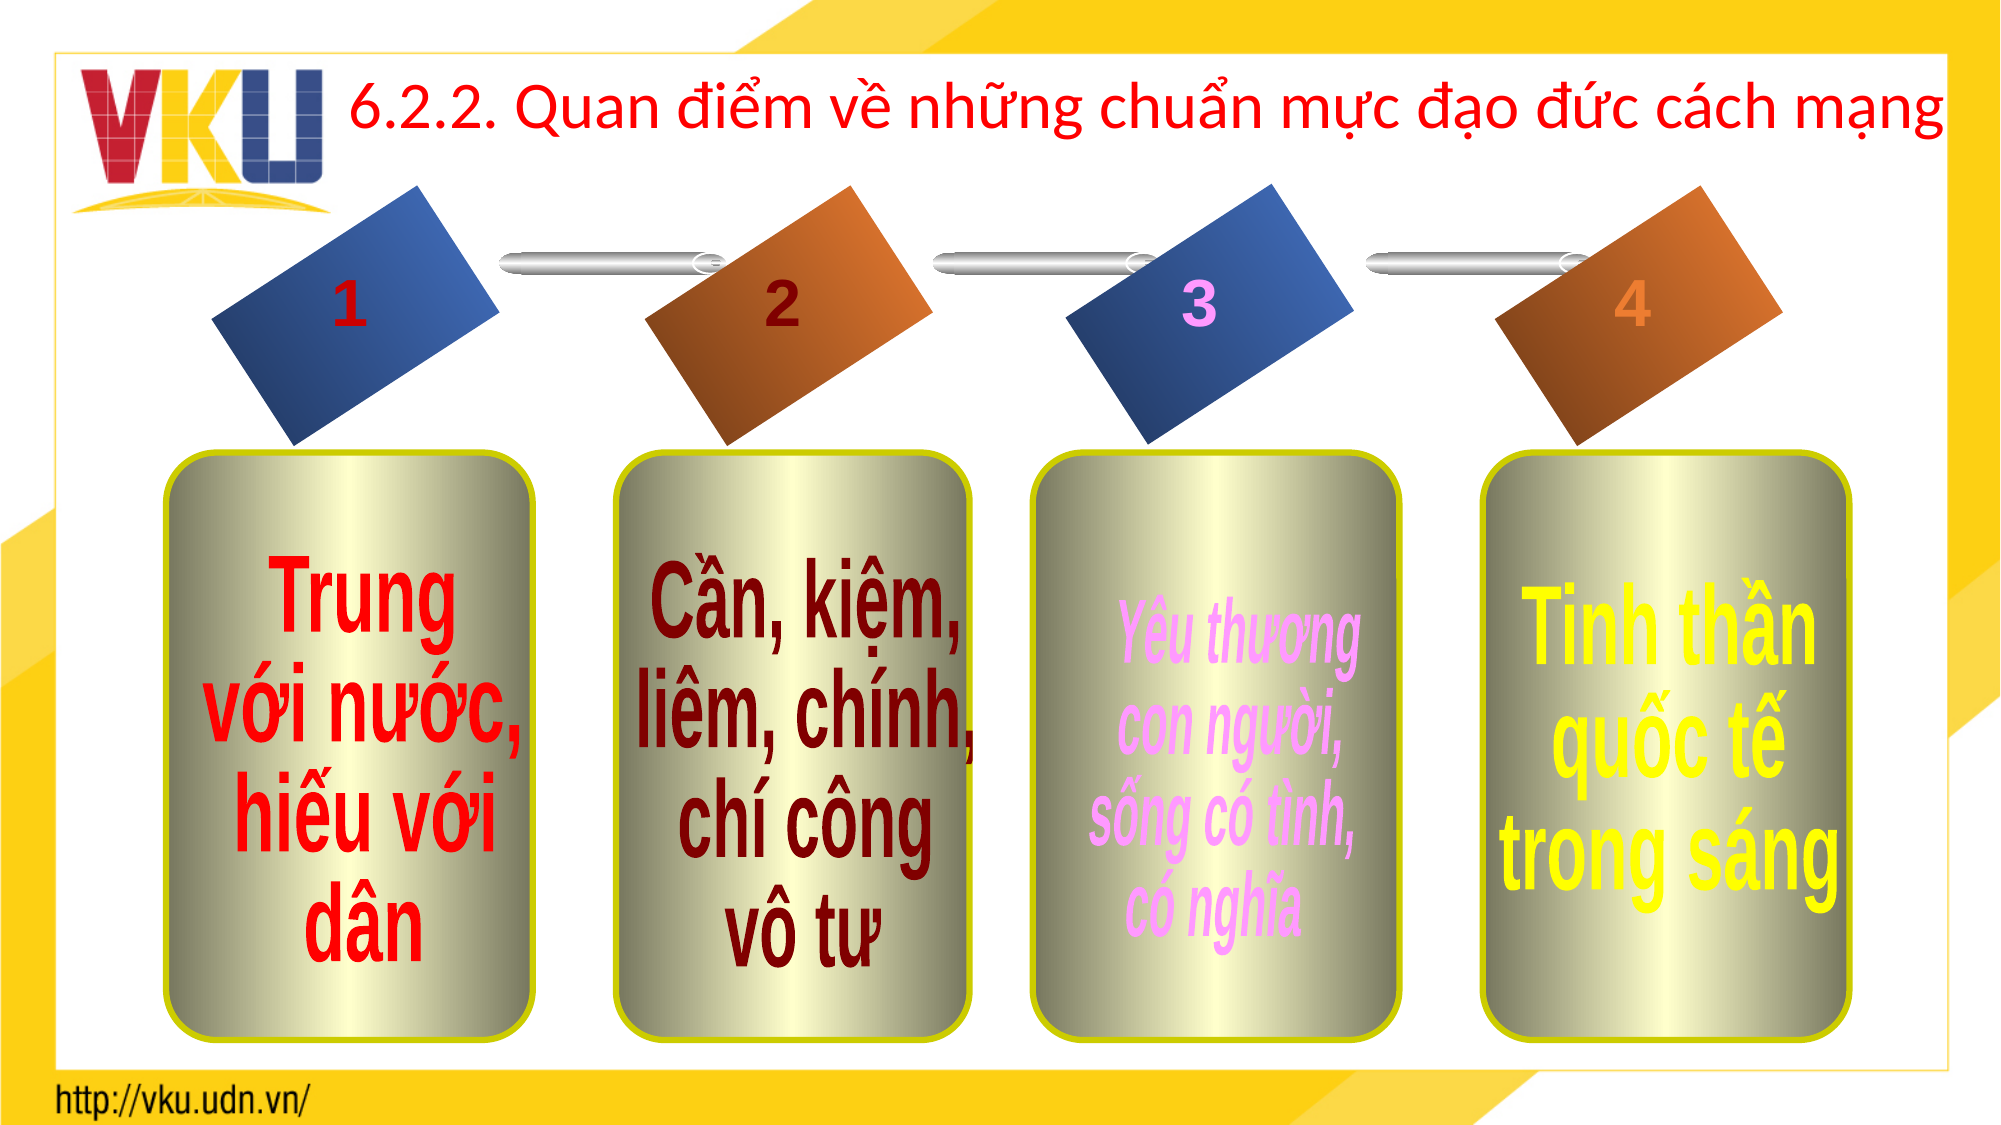

# 6.2.2. Quan điểm về những chuẩn mực đạo đức cách mạng

1
2
3
4

Trung
với nước,
hiếu với
dân

Cần, kiệm,
liêm, chính,
chí công
vô tư

Yêu thương
con người,
sống có tình,
có nghĩa

Tinh thần
quốc tế
trong sáng